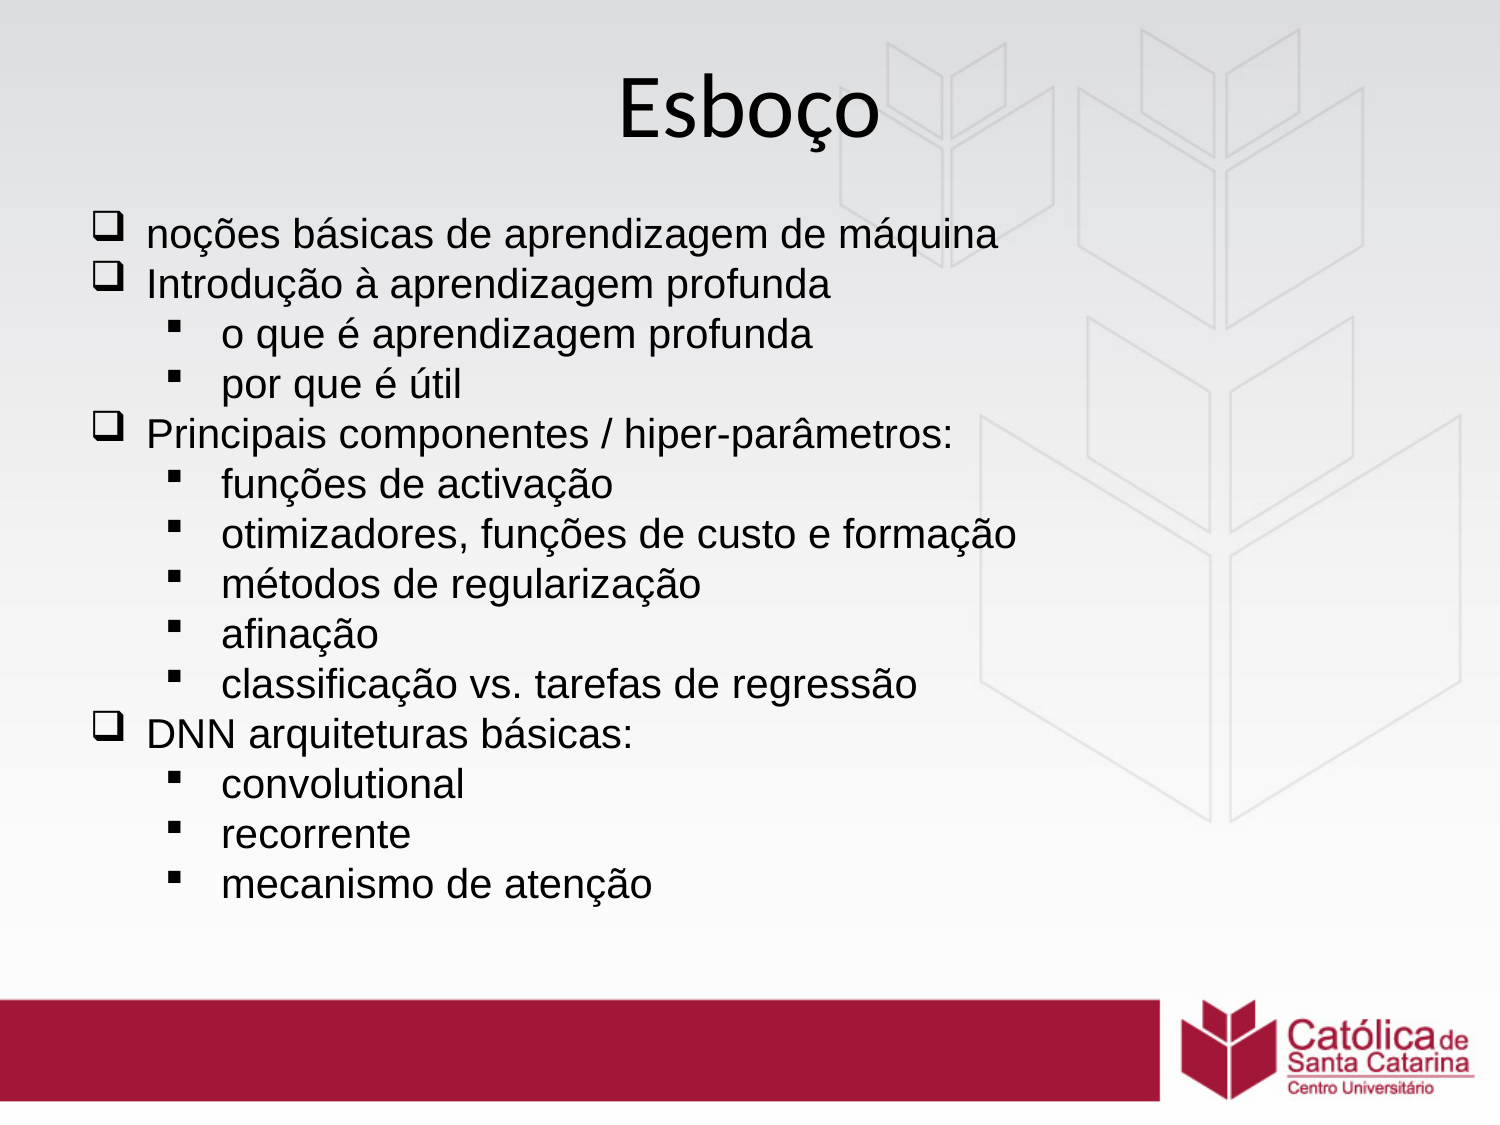

# Esboço
noções básicas de aprendizagem de máquina
Introdução à aprendizagem profunda
o que é aprendizagem profunda
por que é útil
Principais componentes / hiper-parâmetros:
funções de activação
otimizadores, funções de custo e formação
métodos de regularização
afinação
classificação vs. tarefas de regressão
DNN arquiteturas básicas:
convolutional
recorrente
mecanismo de atenção